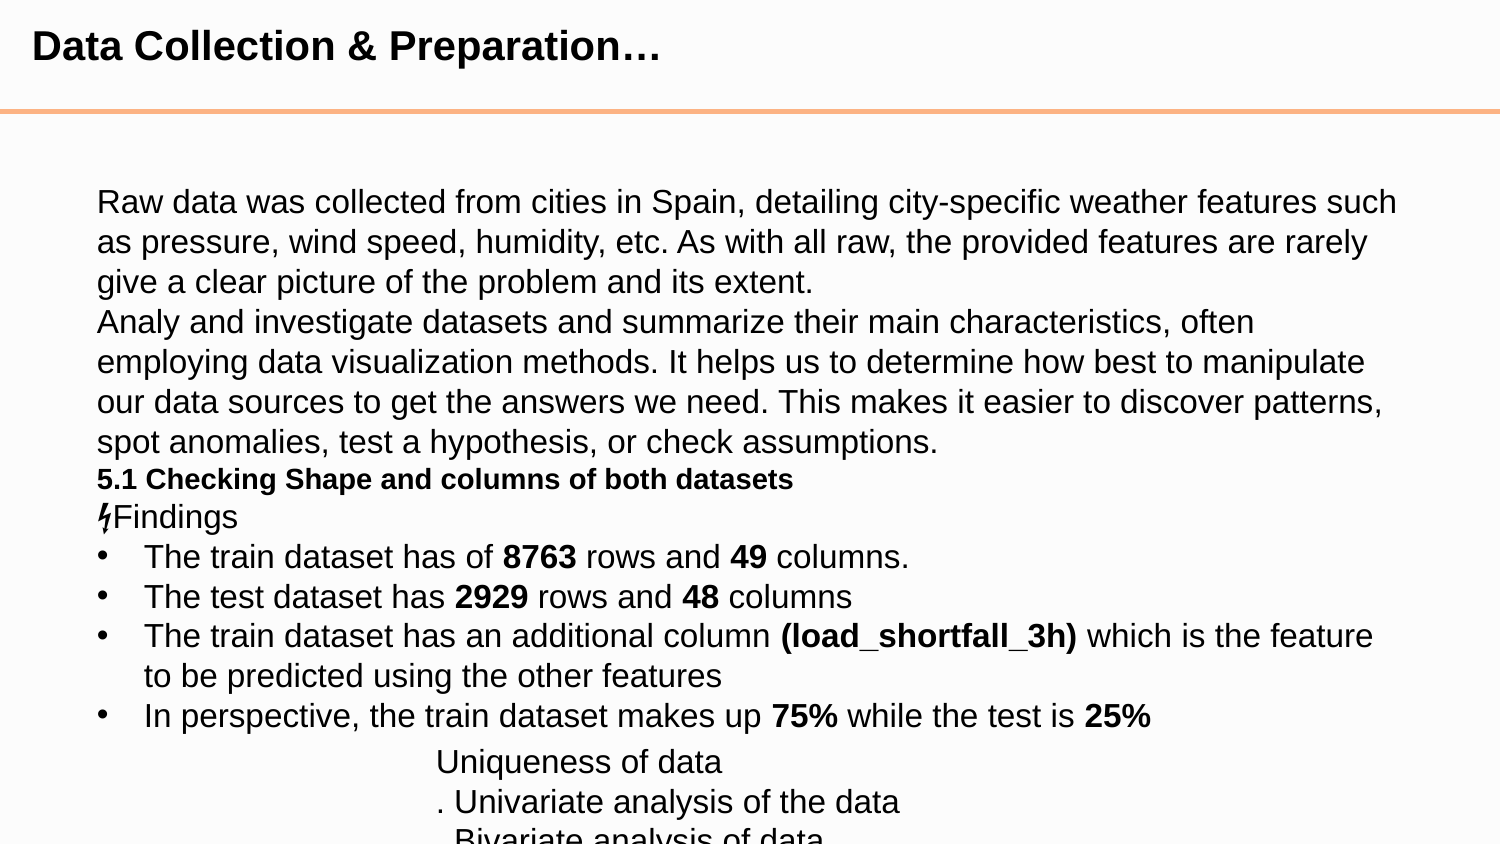

Data Collection & Preparation…
Raw data was collected from cities in Spain, detailing city-specific weather features such as pressure, wind speed, humidity, etc. As with all raw, the provided features are rarely give a clear picture of the problem and its extent.
Analy and investigate datasets and summarize their main characteristics, often employing data visualization methods. It helps us to determine how best to manipulate our data sources to get the answers we need. This makes it easier to discover patterns, spot anomalies, test a hypothesis, or check assumptions.
5.1 Checking Shape and columns of both datasets
⚡Findings
The train dataset has of 8763 rows and 49 columns.
The test dataset has 2929 rows and 48 columns
The train dataset has an additional column (load_shortfall_3h) which is the feature to be predicted using the other features
In perspective, the train dataset makes up 75% while the test is 25%

Uniqueness of data
. Univariate analysis of the data
. Bivariate analysis of data
. Multivariate analysis of data
. New Features created